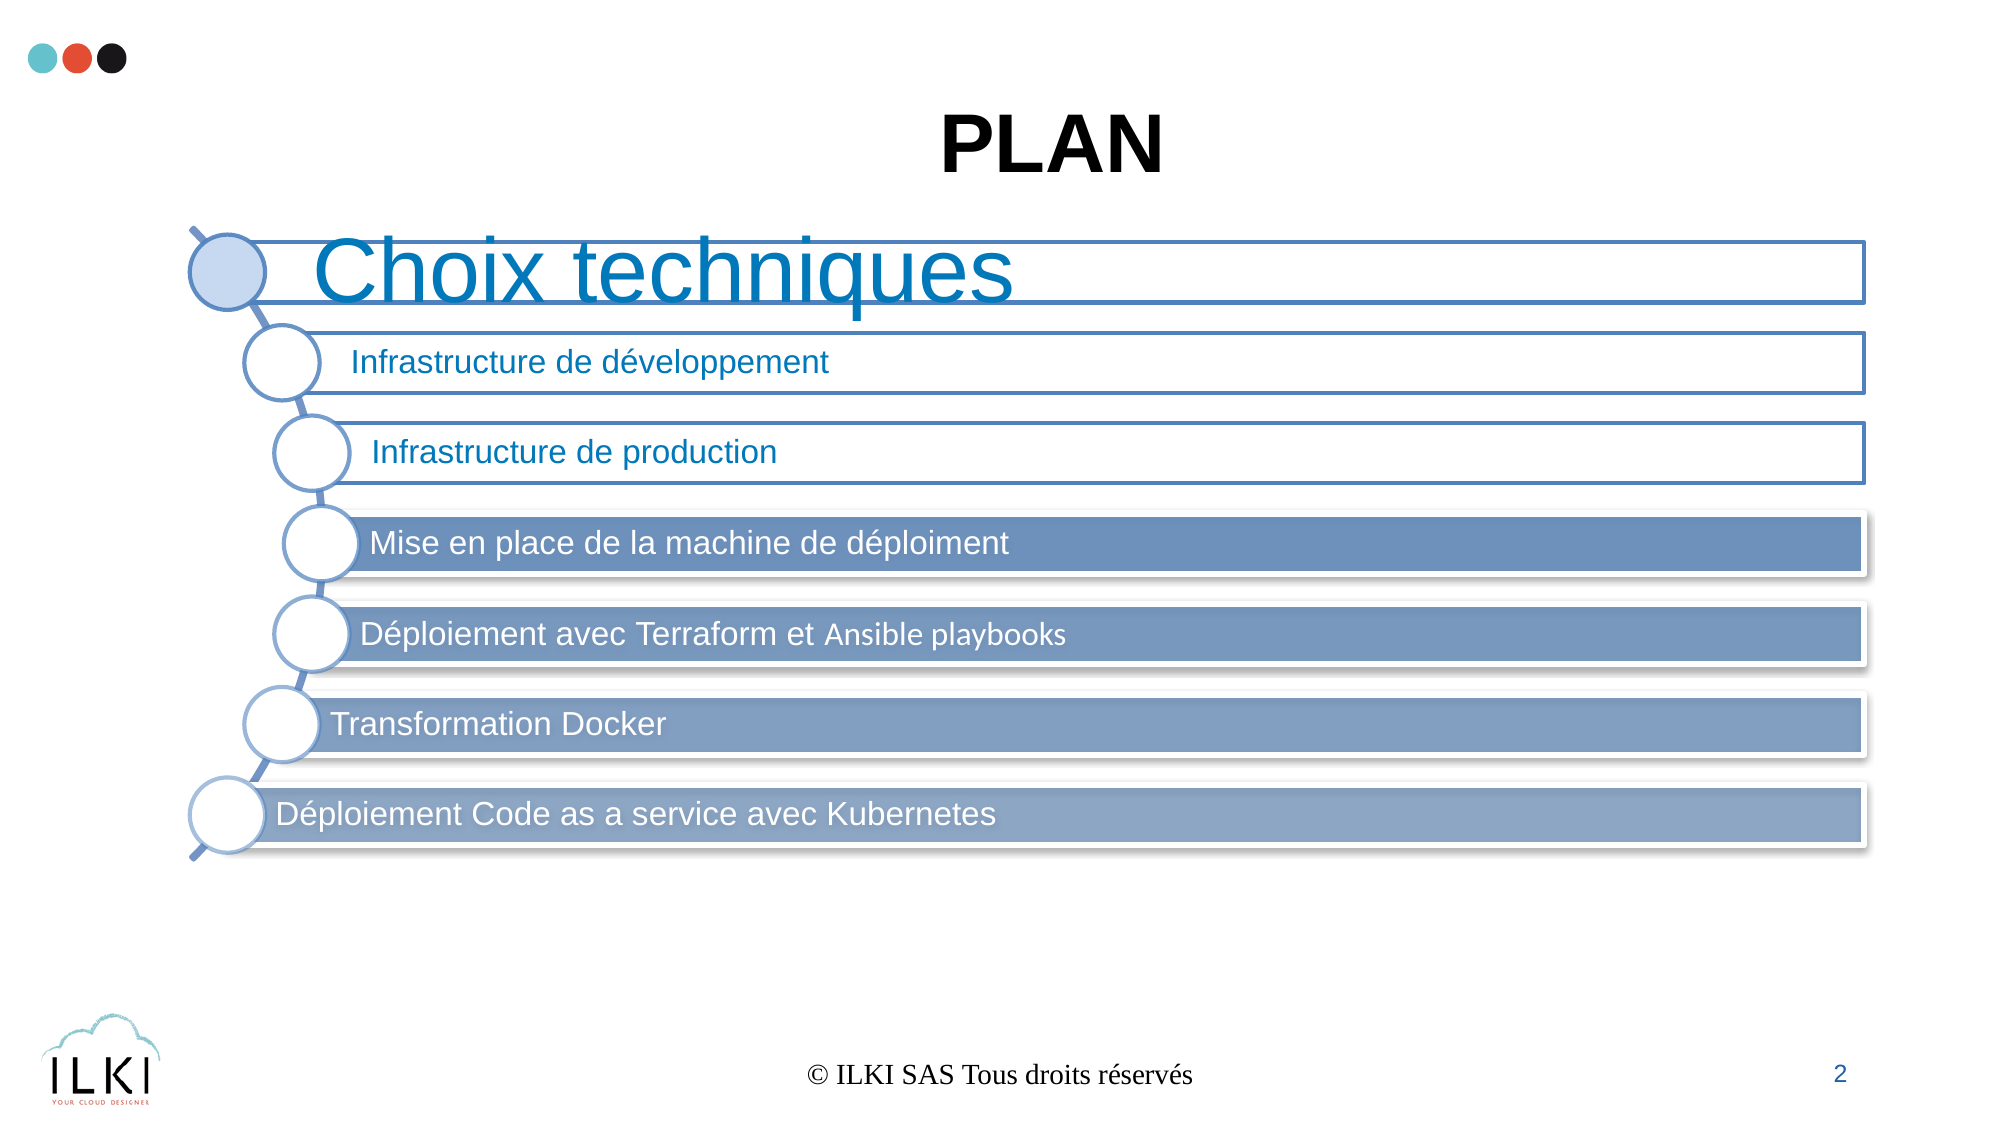

# PLAN
 Choix techniques
 Infrastructure de développement
Infrastructure de production
Mise en place de la machine de déploiment
Déploiement avec Terraform et Ansible playbooks
Transformation Docker
Déploiement Code as a service avec Kubernetes
© ILKI SAS Tous droits réservés
2